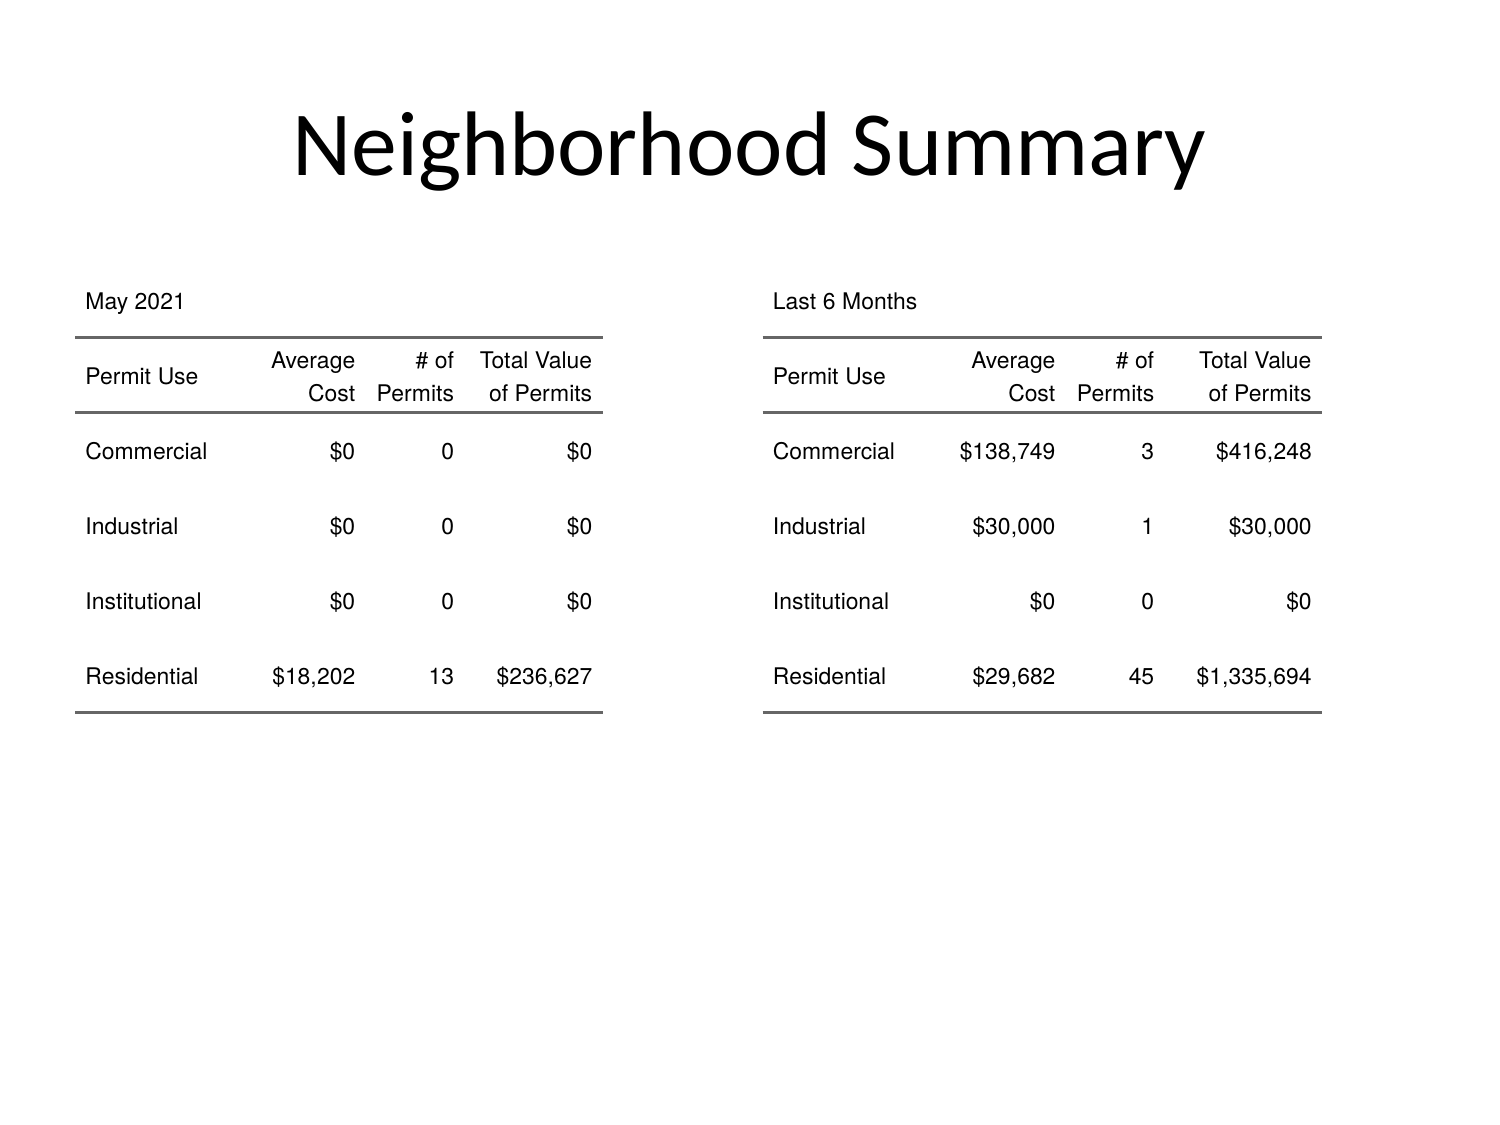

# Neighborhood Summary
| May 2021 | May 2021 | May 2021 | May 2021 |
| --- | --- | --- | --- |
| Permit Use | Average Cost | # of Permits | Total Value of Permits |
| Commercial | $0 | 0 | $0 |
| Industrial | $0 | 0 | $0 |
| Institutional | $0 | 0 | $0 |
| Residential | $18,202 | 13 | $236,627 |
| Last 6 Months | Last 6 Months | Last 6 Months | Last 6 Months |
| --- | --- | --- | --- |
| Permit Use | Average Cost | # of Permits | Total Value of Permits |
| Commercial | $138,749 | 3 | $416,248 |
| Industrial | $30,000 | 1 | $30,000 |
| Institutional | $0 | 0 | $0 |
| Residential | $29,682 | 45 | $1,335,694 |